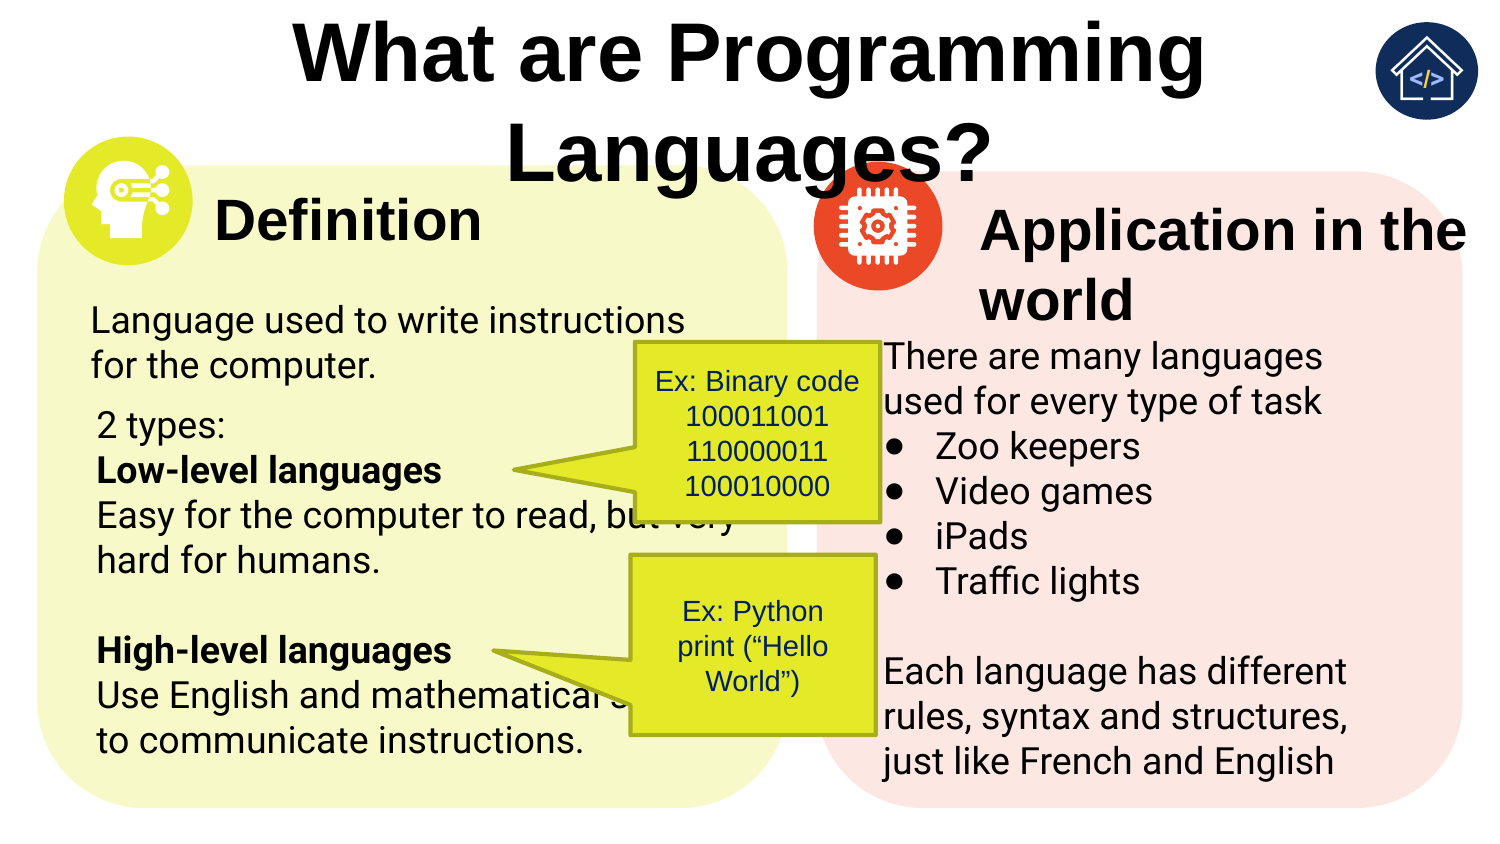

# What are Programming Languages?

Definition
Language used to write instructions for the computer.

Application in the world
There are many languages used for every type of task
Zoo keepers
Video games
iPads
Traffic lights

Each language has different rules, syntax and structures, just like French and English
Ex: Binary code
100011001
110000011
100010000
2 types:
Low-level languages
Easy for the computer to read, but very hard for humans.

High-level languages
Use English and mathematical symbols to communicate instructions.
Ex: Python
print (“Hello World”)